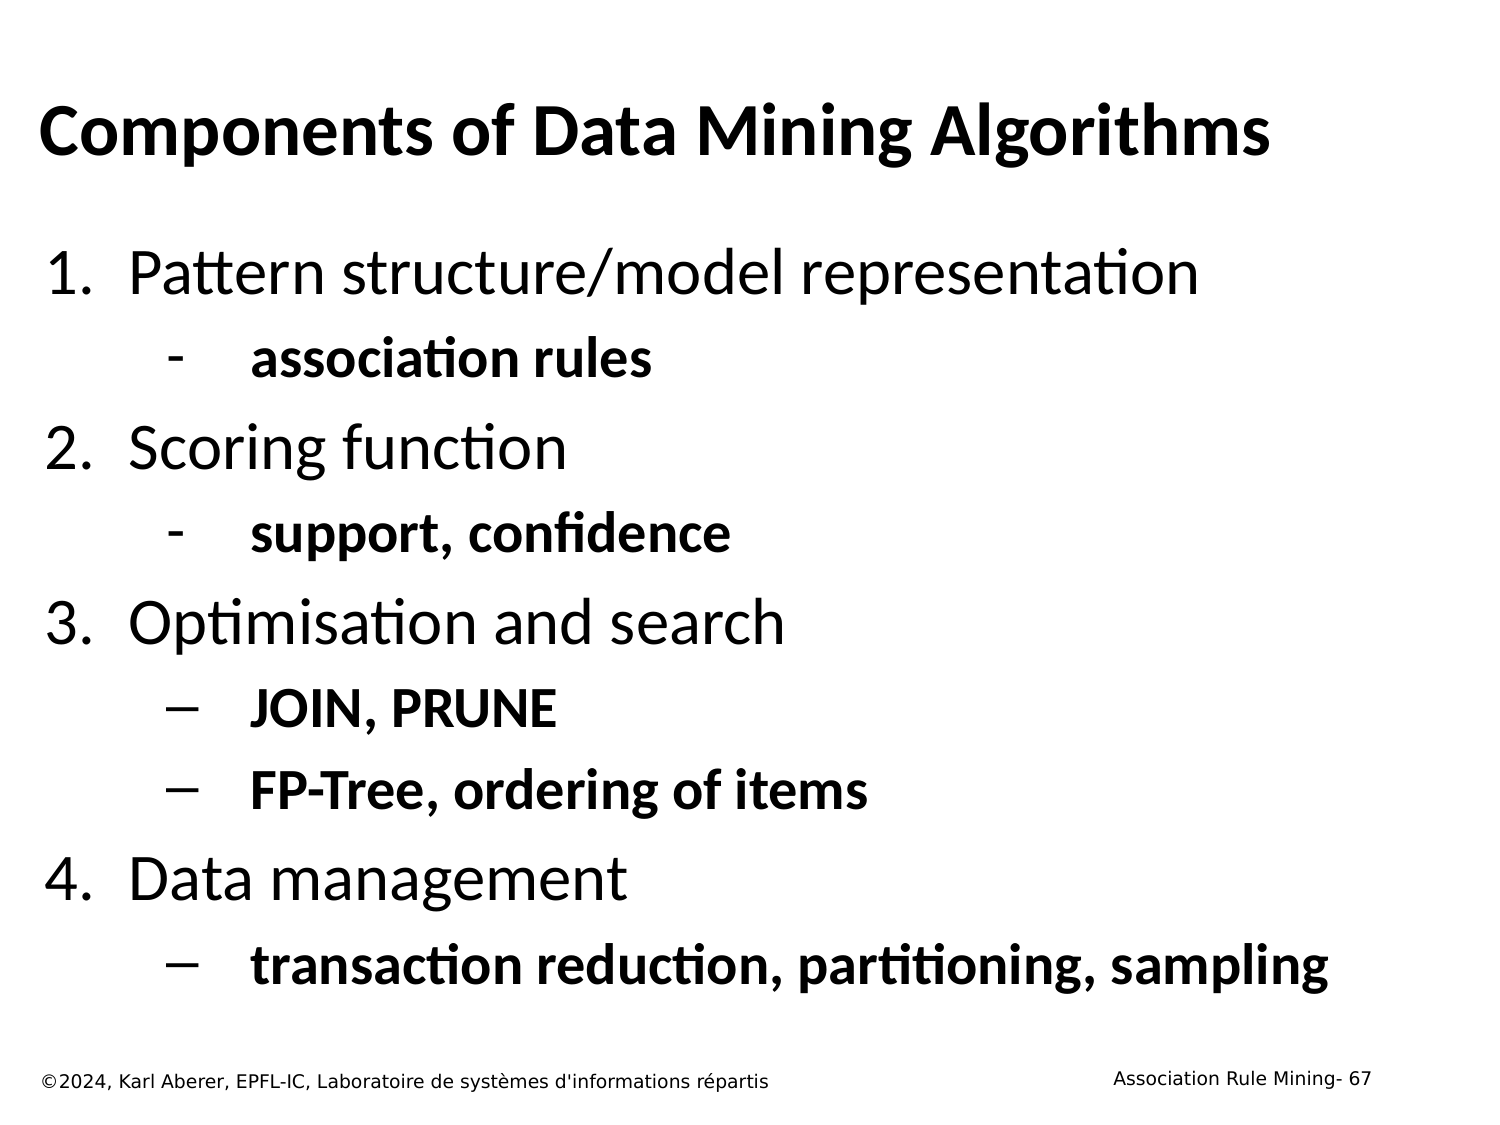

# Components of Data Mining Algorithms
Pattern structure/model representation
association rules
Scoring function
support, confidence
Optimisation and search
JOIN, PRUNE
FP-Tree, ordering of items
Data management
transaction reduction, partitioning, sampling

©2024, Karl Aberer, EPFL-IC, Laboratoire de systèmes d'informations répartis